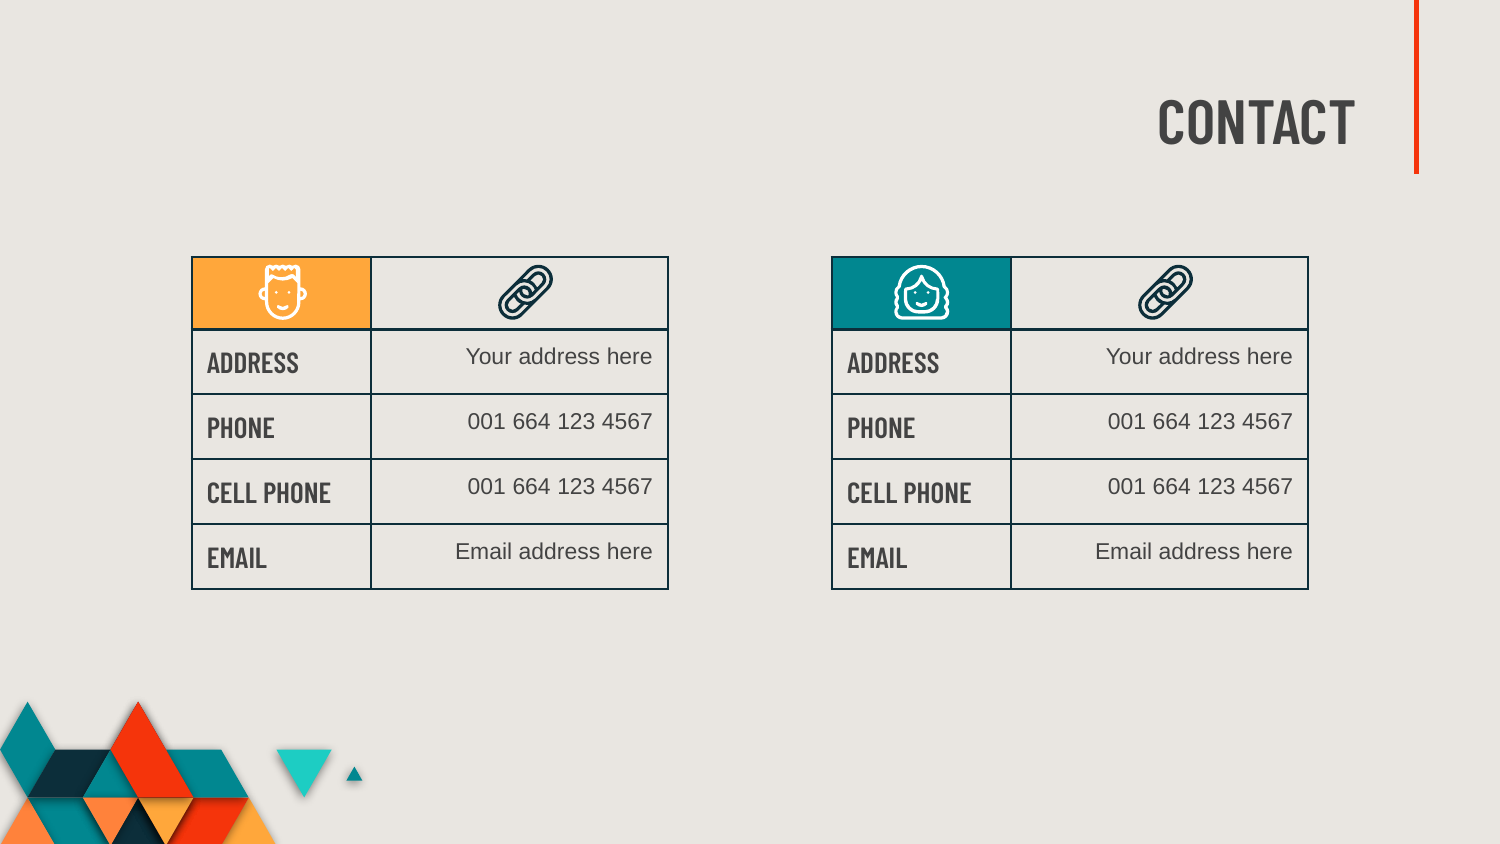

# CONTACT
|  |  |
| --- | --- |
| ADDRESS | Your address here |
| PHONE | 001 664 123 4567 |
| CELL PHONE | 001 664 123 4567 |
| EMAIL | Email address here |
|  |  |
| --- | --- |
| ADDRESS | Your address here |
| PHONE | 001 664 123 4567 |
| CELL PHONE | 001 664 123 4567 |
| EMAIL | Email address here |